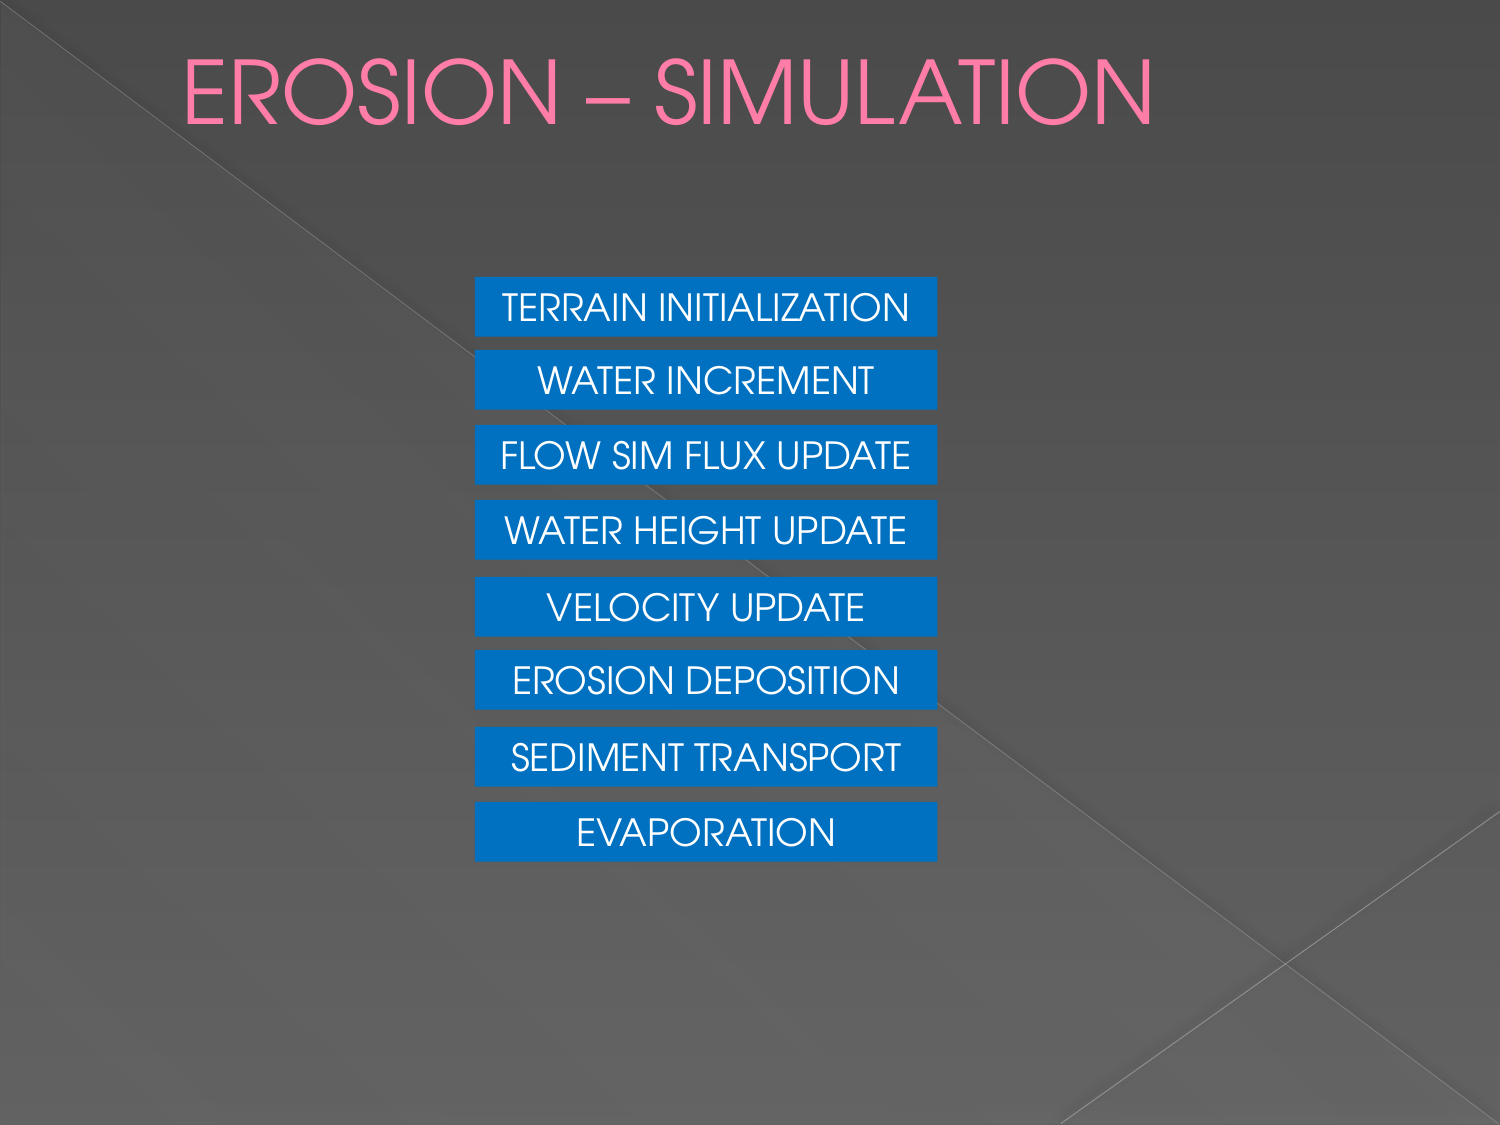

# EROSION – SIMULATION
TERRAIN INITIALIZATION
WATER INCREMENT
FLOW SIM FLUX UPDATE
WATER HEIGHT UPDATE
VELOCITY UPDATE
EROSION DEPOSITION
SEDIMENT TRANSPORT
EVAPORATION